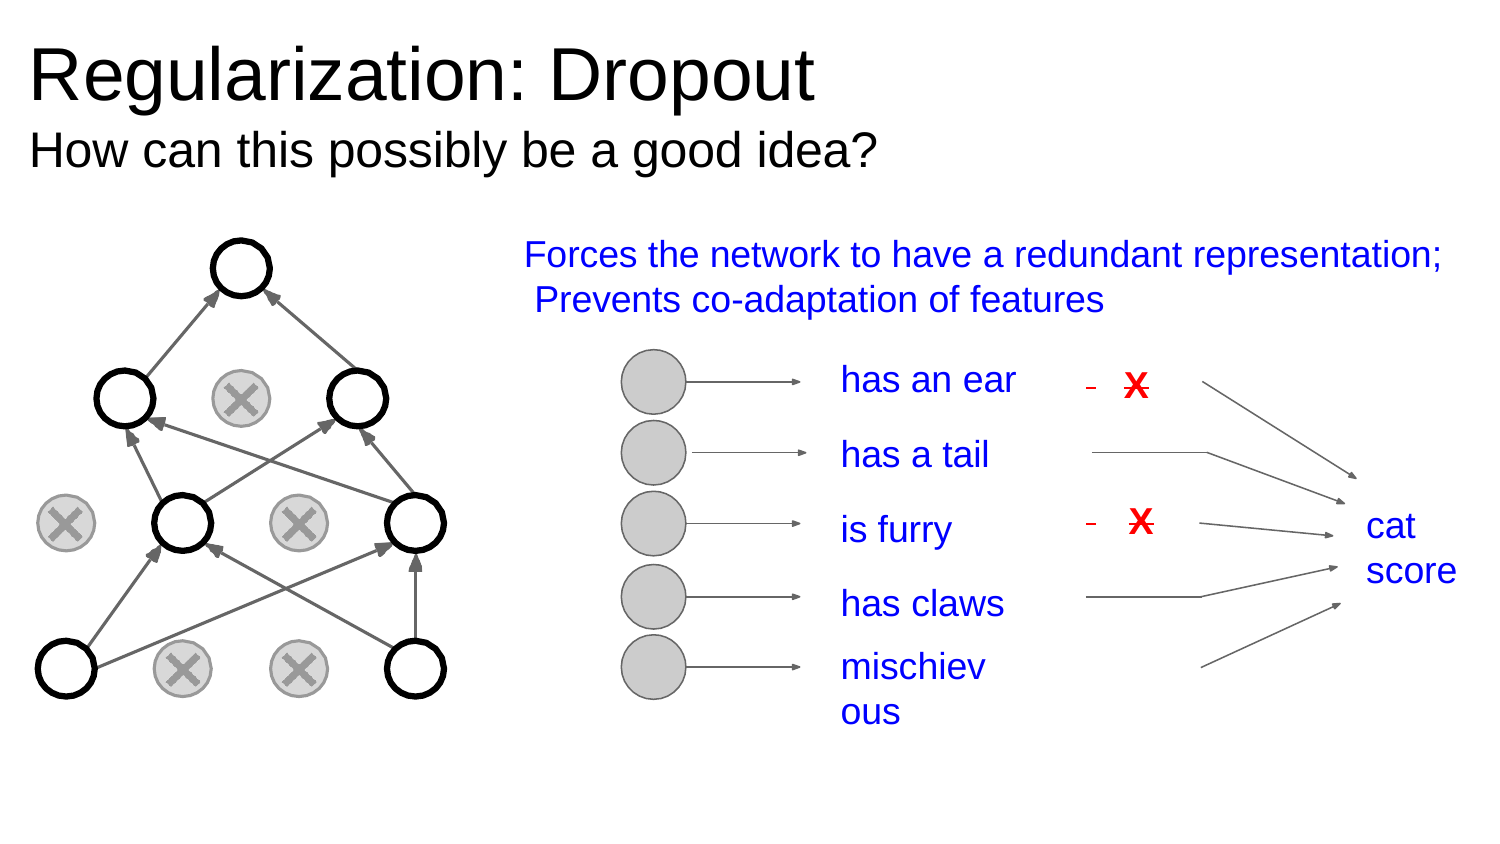

# Regularization: Dropout
How can this possibly be a good idea?

Forces the network to have a redundant representation;  Prevents co-adaptation of features

has an ear
has a tail  is furry  has claws
mischievous		X
look
 	X

 	X

cat  score

Fei-Fei Li & Justin Johnson & Serena Yeung	Lecture 7 -	April 24, 2018